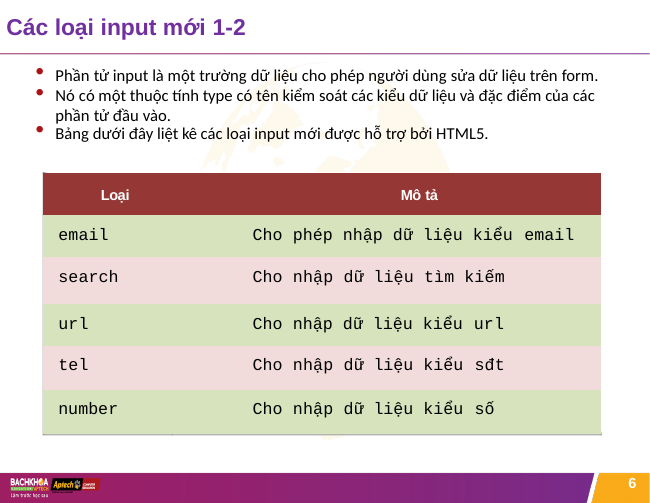

# Các loại input mới 1-2
Phần tử input là một trường dữ liệu cho phép người dùng sửa dữ liệu trên form.
Nó có một thuộc tính type có tên kiểm soát các kiểu dữ liệu và đặc điểm của các  phần tử đầu vào.
Bảng dưới đây liệt kê các loại input mới được hỗ trợ bởi HTML5.

| Loại | Mô tả |
| --- | --- |
| email | Cho phép nhập dữ liệu kiểu email |
| search | Cho nhập dữ liệu tìm kiếm |
| url | Cho nhập dữ liệu kiểu url |
| tel | Cho nhập dữ liệu kiểu sđt |
| number | Cho nhập dữ liệu kiểu số |
6